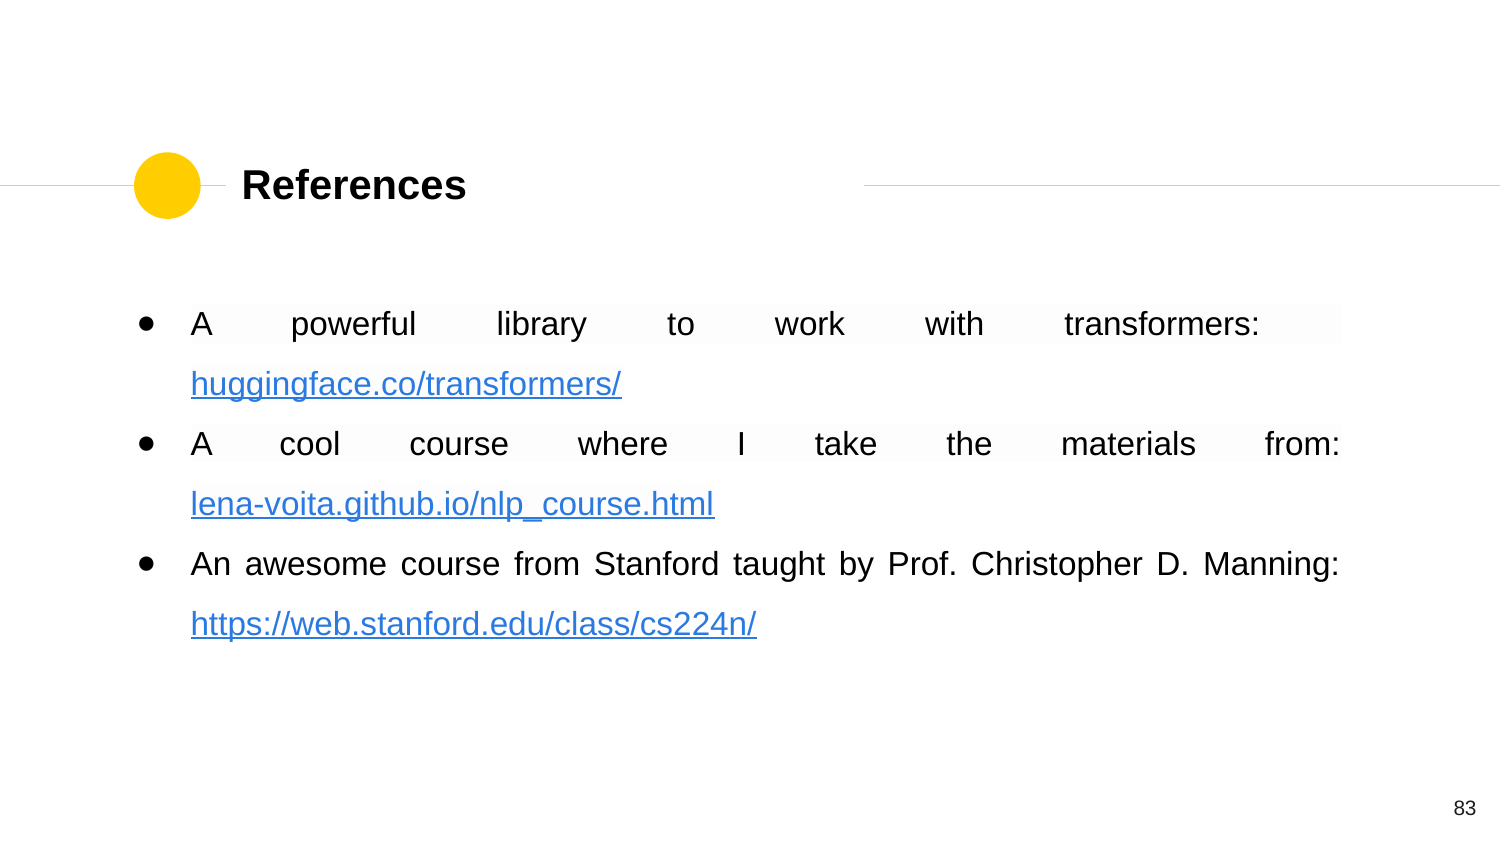

# References
A powerful library to work with transformers:
huggingface.co/transformers/
A cool course where I take the materials from:
lena-voita.github.io/nlp_course.html
An awesome course from Stanford taught by Prof. Christopher D. Manning:
https://web.stanford.edu/class/cs224n/
83